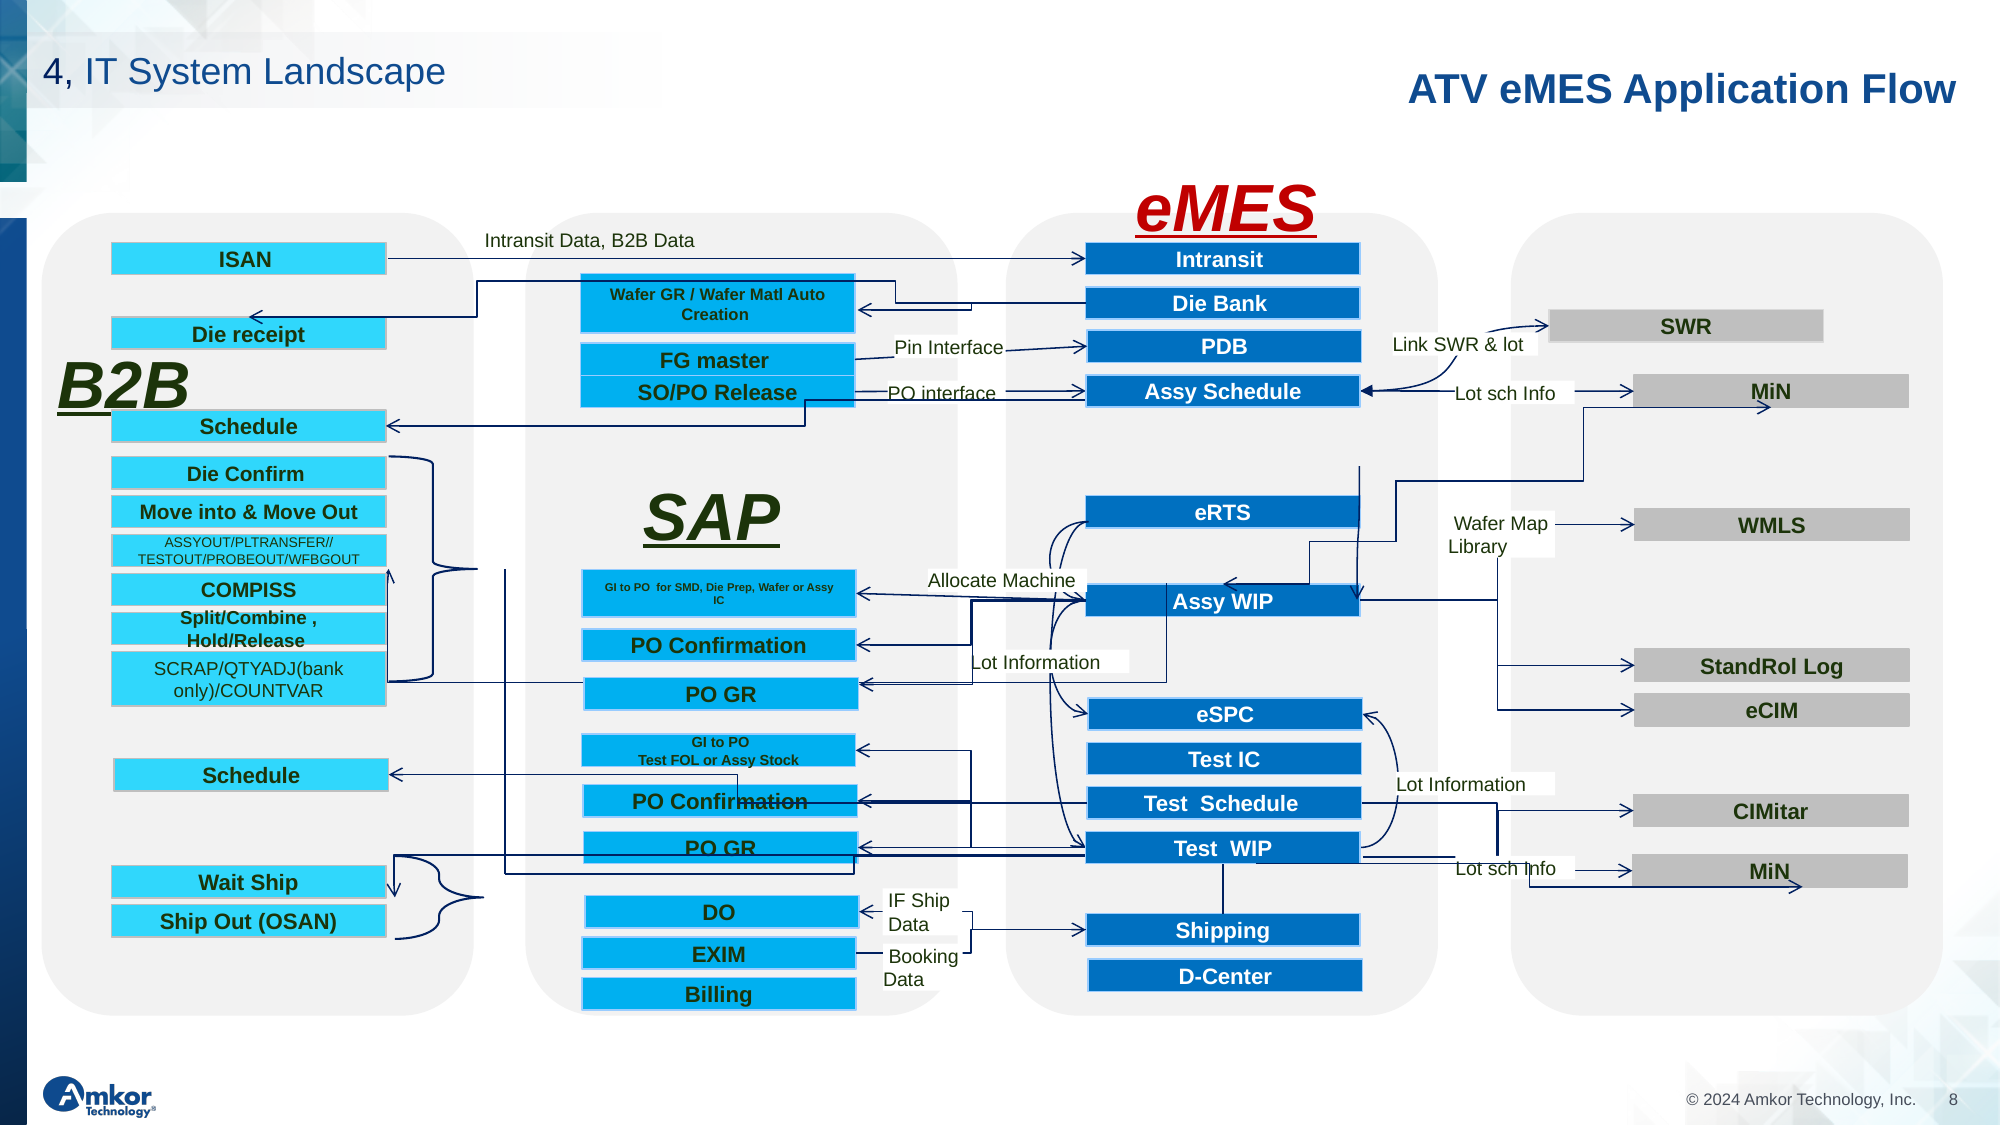

4, IT System Landscape
# ATV eMES Application Flow
eMES

Intransit Data, B2B Data
ISAN
Intransit
Wafer GR / Wafer Matl Auto Creation
Die Bank
SWR
Die receipt
PDB
Link SWR & lot
B2B
Pin Interface
FG master
Assy Schedule
MiN
SO/PO Release
PO interface
Lot sch Info
Schedule
Die Confirm

SAP
Move into & Move Out
eRTS
WMLS
 Wafer Map Library
ASSYOUT/PLTRANSFER//TESTOUT/PROBEOUT/WFBGOUT
Allocate Machine
GI to PO  for SMD, Die Prep, Wafer or Assy IC
COMPISS
Assy WIP
Split/Combine , Hold/Release
PO Confirmation
StandRol Log
Lot Information
SCRAP/QTYADJ(bank only)/COUNTVAR
PO GR
eCIM
eSPC
 GI to PO
Test FOL or Assy Stock
Test IC
Schedule
Lot Information
PO Confirmation
Test  Schedule
CIMitar
PO GR
Test  WIP
MiN
Lot sch Info

Wait Ship
 IF Ship
 Data
DO
Ship Out (OSAN)
Shipping
EXIM
 Booking
Data
D-Center
Billing